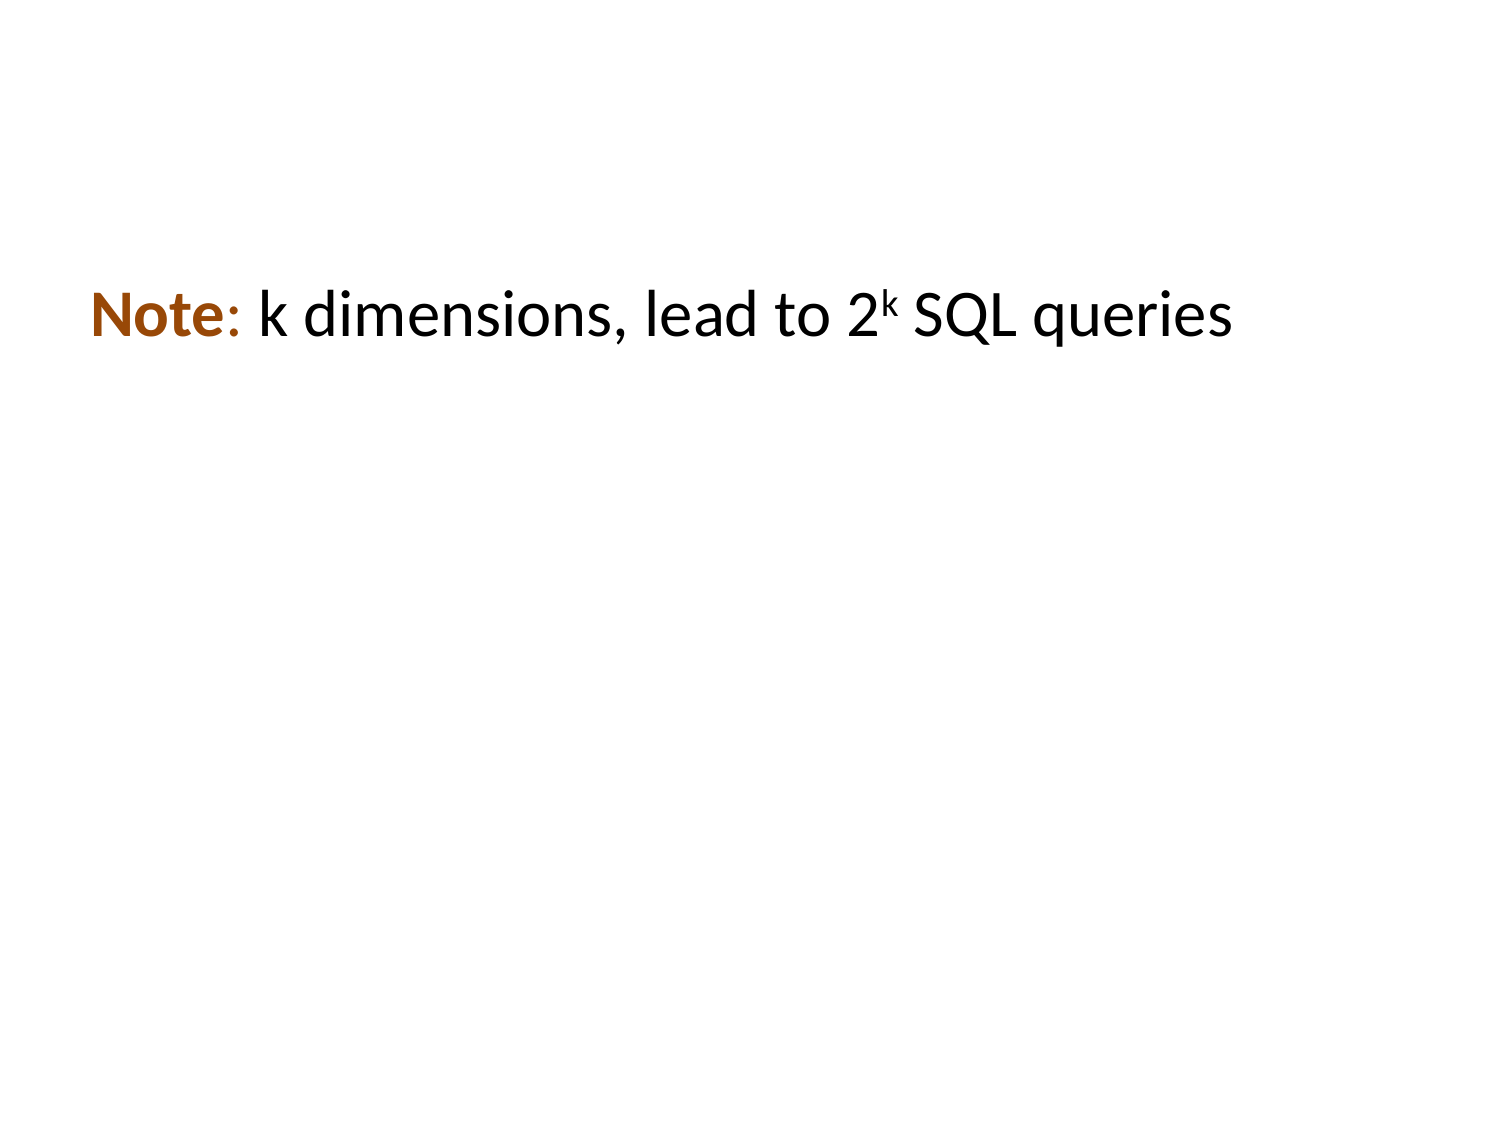

Note: k dimensions, lead to 2k SQL queries